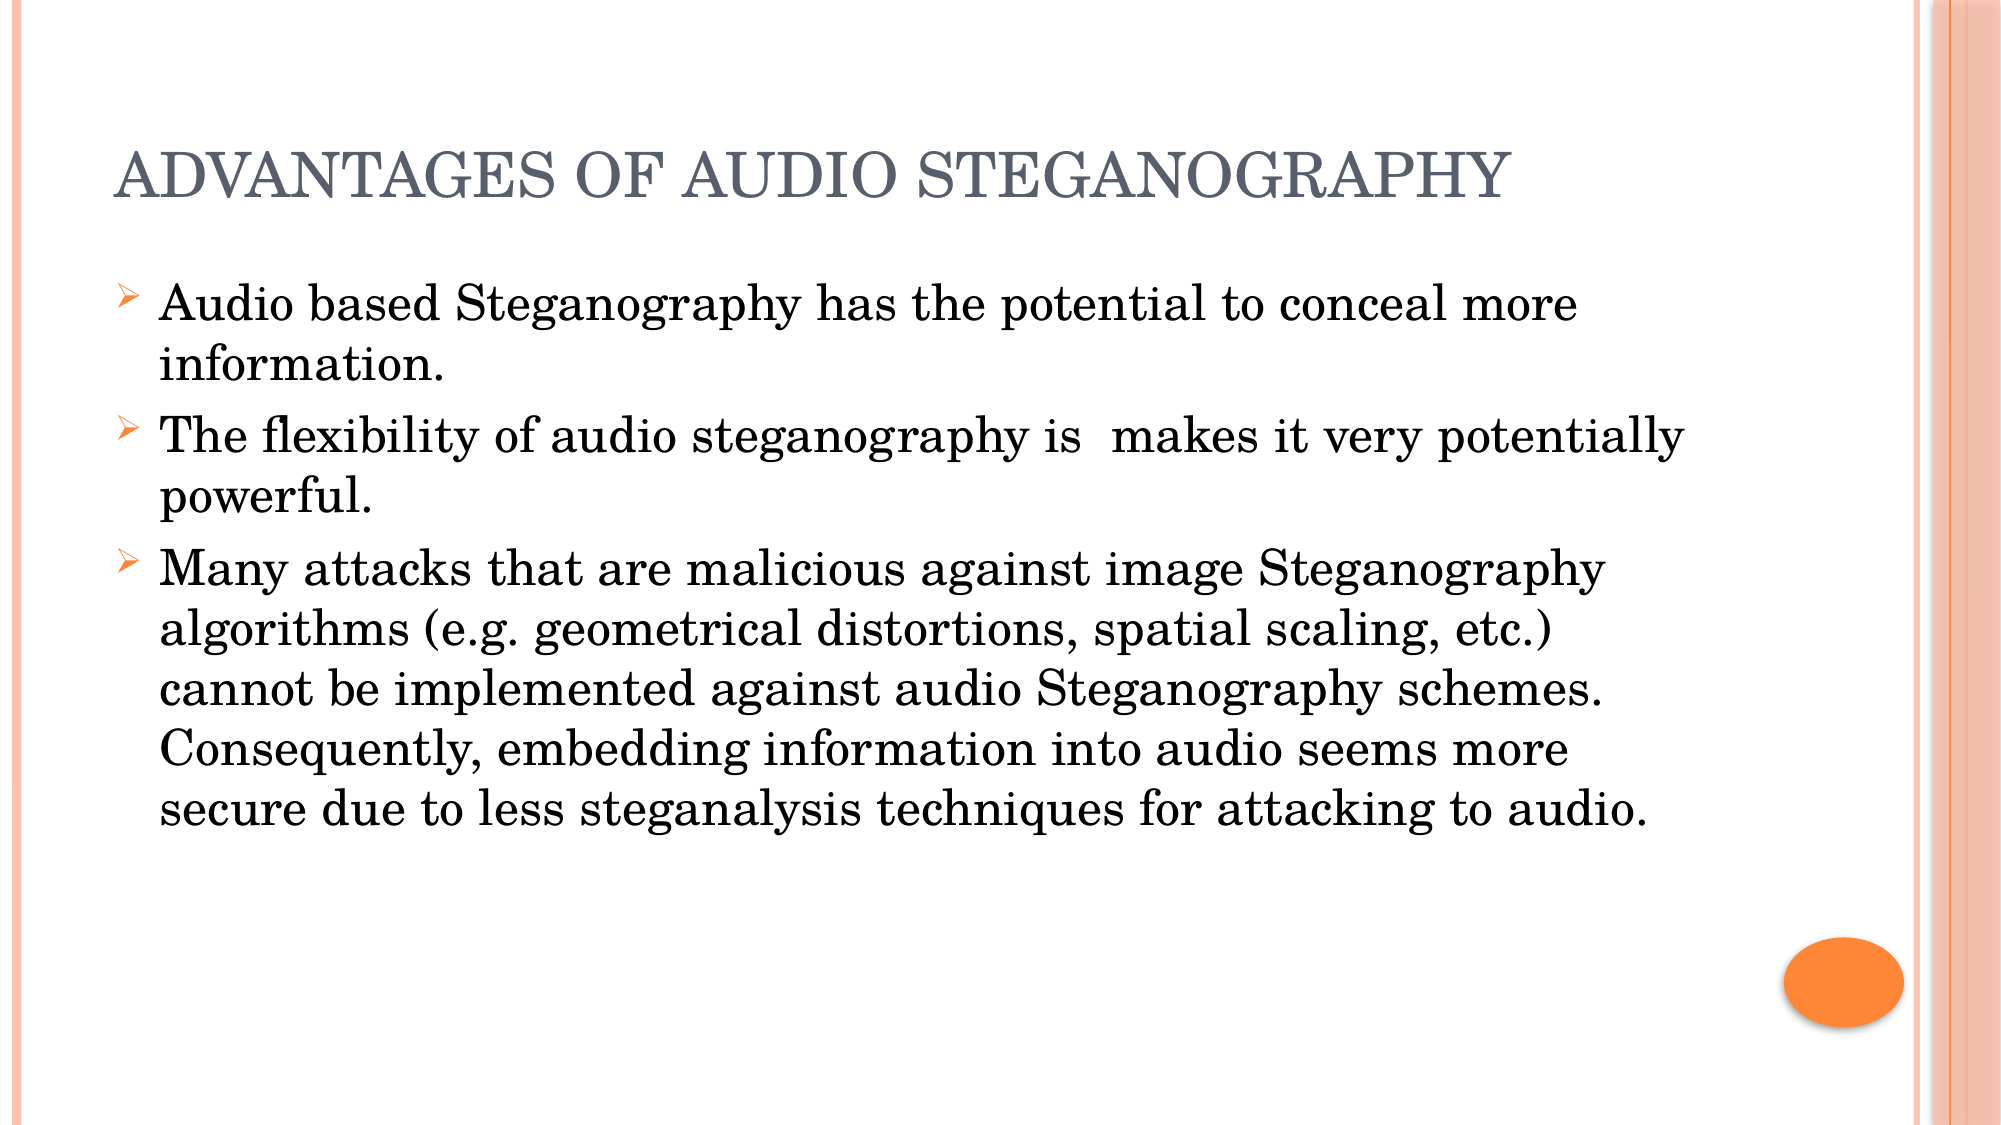

# Advantages Of Audio Steganography
Audio based Steganography has the potential to conceal more information.
The flexibility of audio steganography is  makes it very potentially powerful.
Many attacks that are malicious against image Steganography algorithms (e.g. geometrical distortions, spatial scaling, etc.) cannot be implemented against audio Steganography schemes. Consequently, embedding information into audio seems more secure due to less steganalysis techniques for attacking to audio.